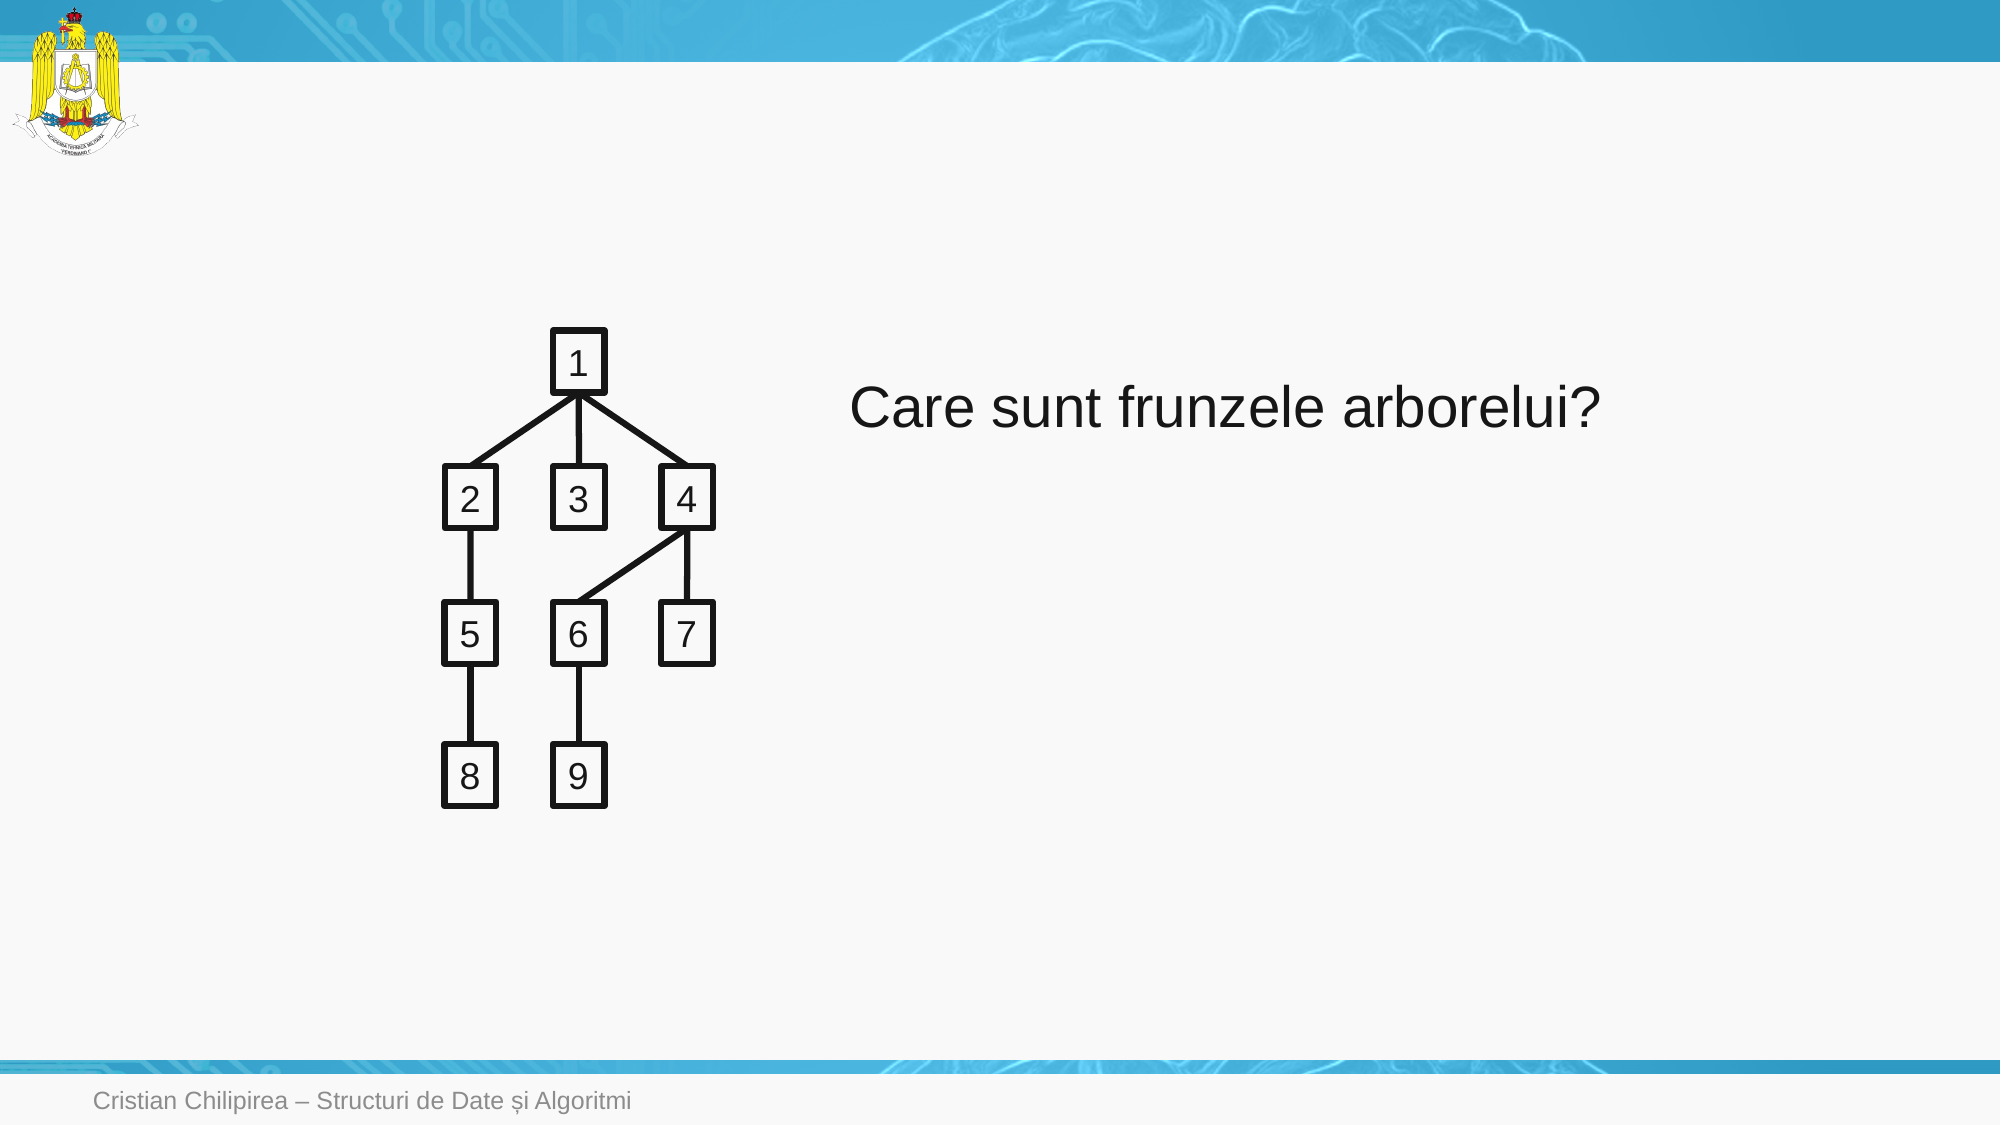

#
1
Care sunt frunzele arborelui?
2
3
4
5
6
7
8
9
Cristian Chilipirea – Structuri de Date și Algoritmi